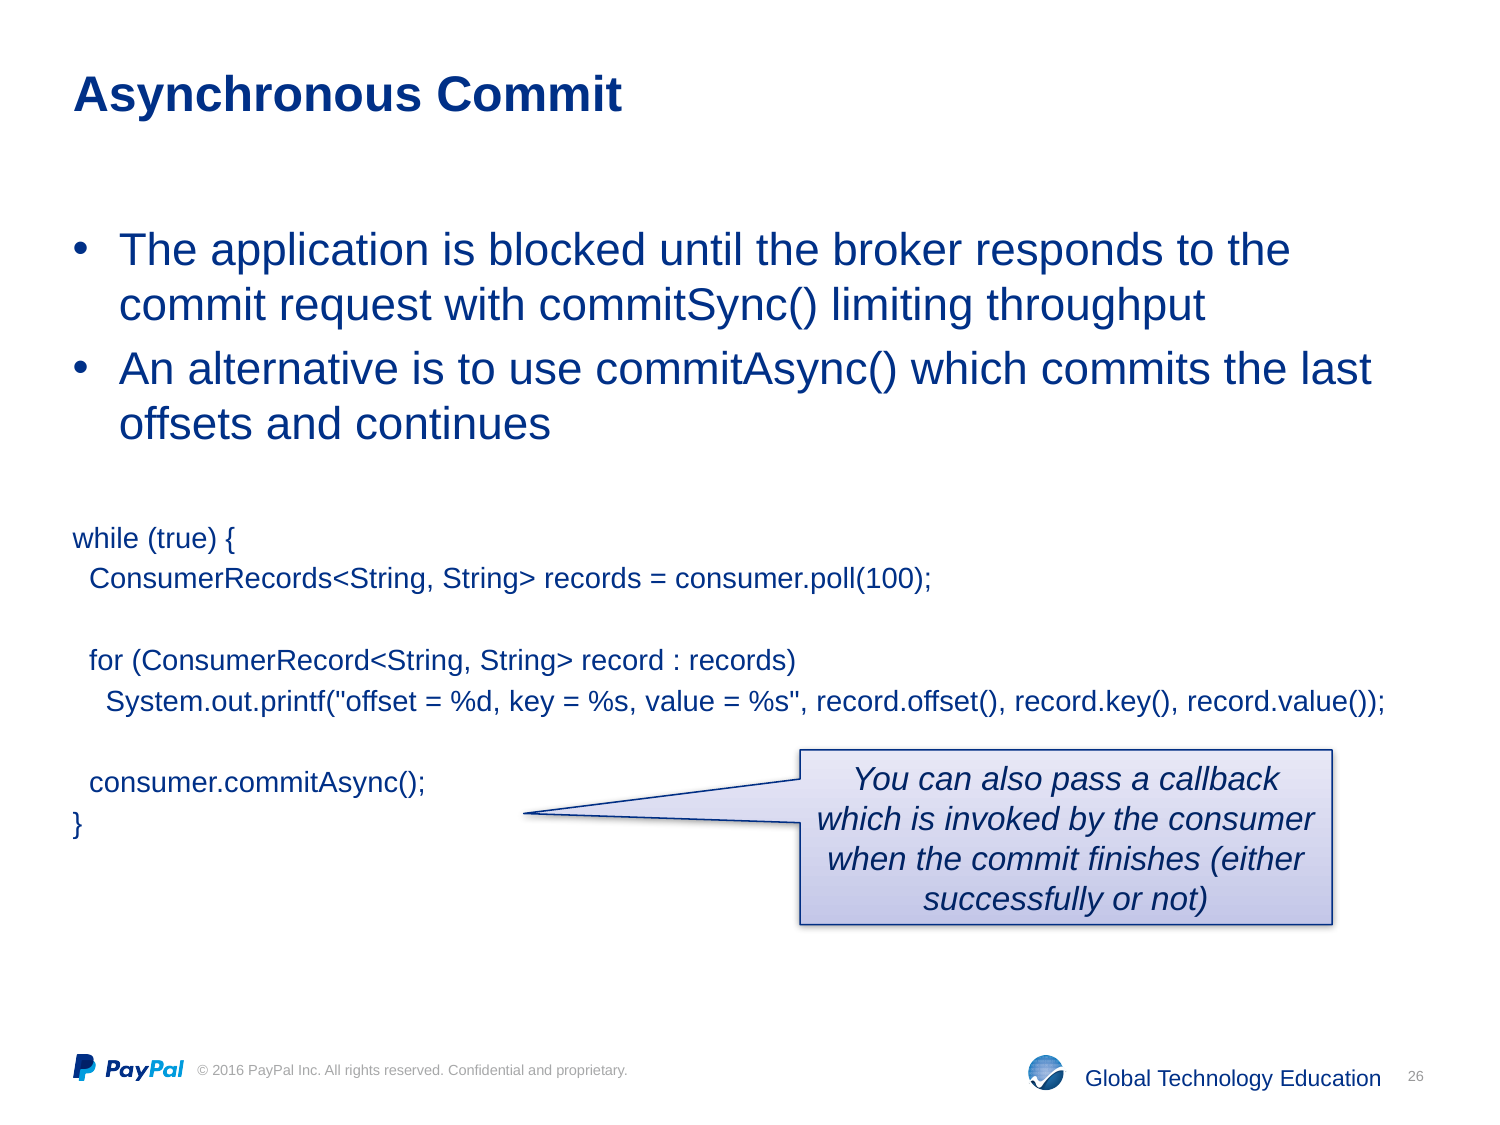

# Asynchronous Commit
The application is blocked until the broker responds to the commit request with commitSync() limiting throughput
An alternative is to use commitAsync() which commits the last offsets and continues

while (true) {
  ConsumerRecords<String, String> records = consumer.poll(100);

  for (ConsumerRecord<String, String> record : records)
    System.out.printf("offset = %d, key = %s, value = %s", record.offset(), record.key(), record.value());

  consumer.commitAsync();
}

You can also pass a callback which is invoked by the consumer when the commit finishes (either successfully or not)
26